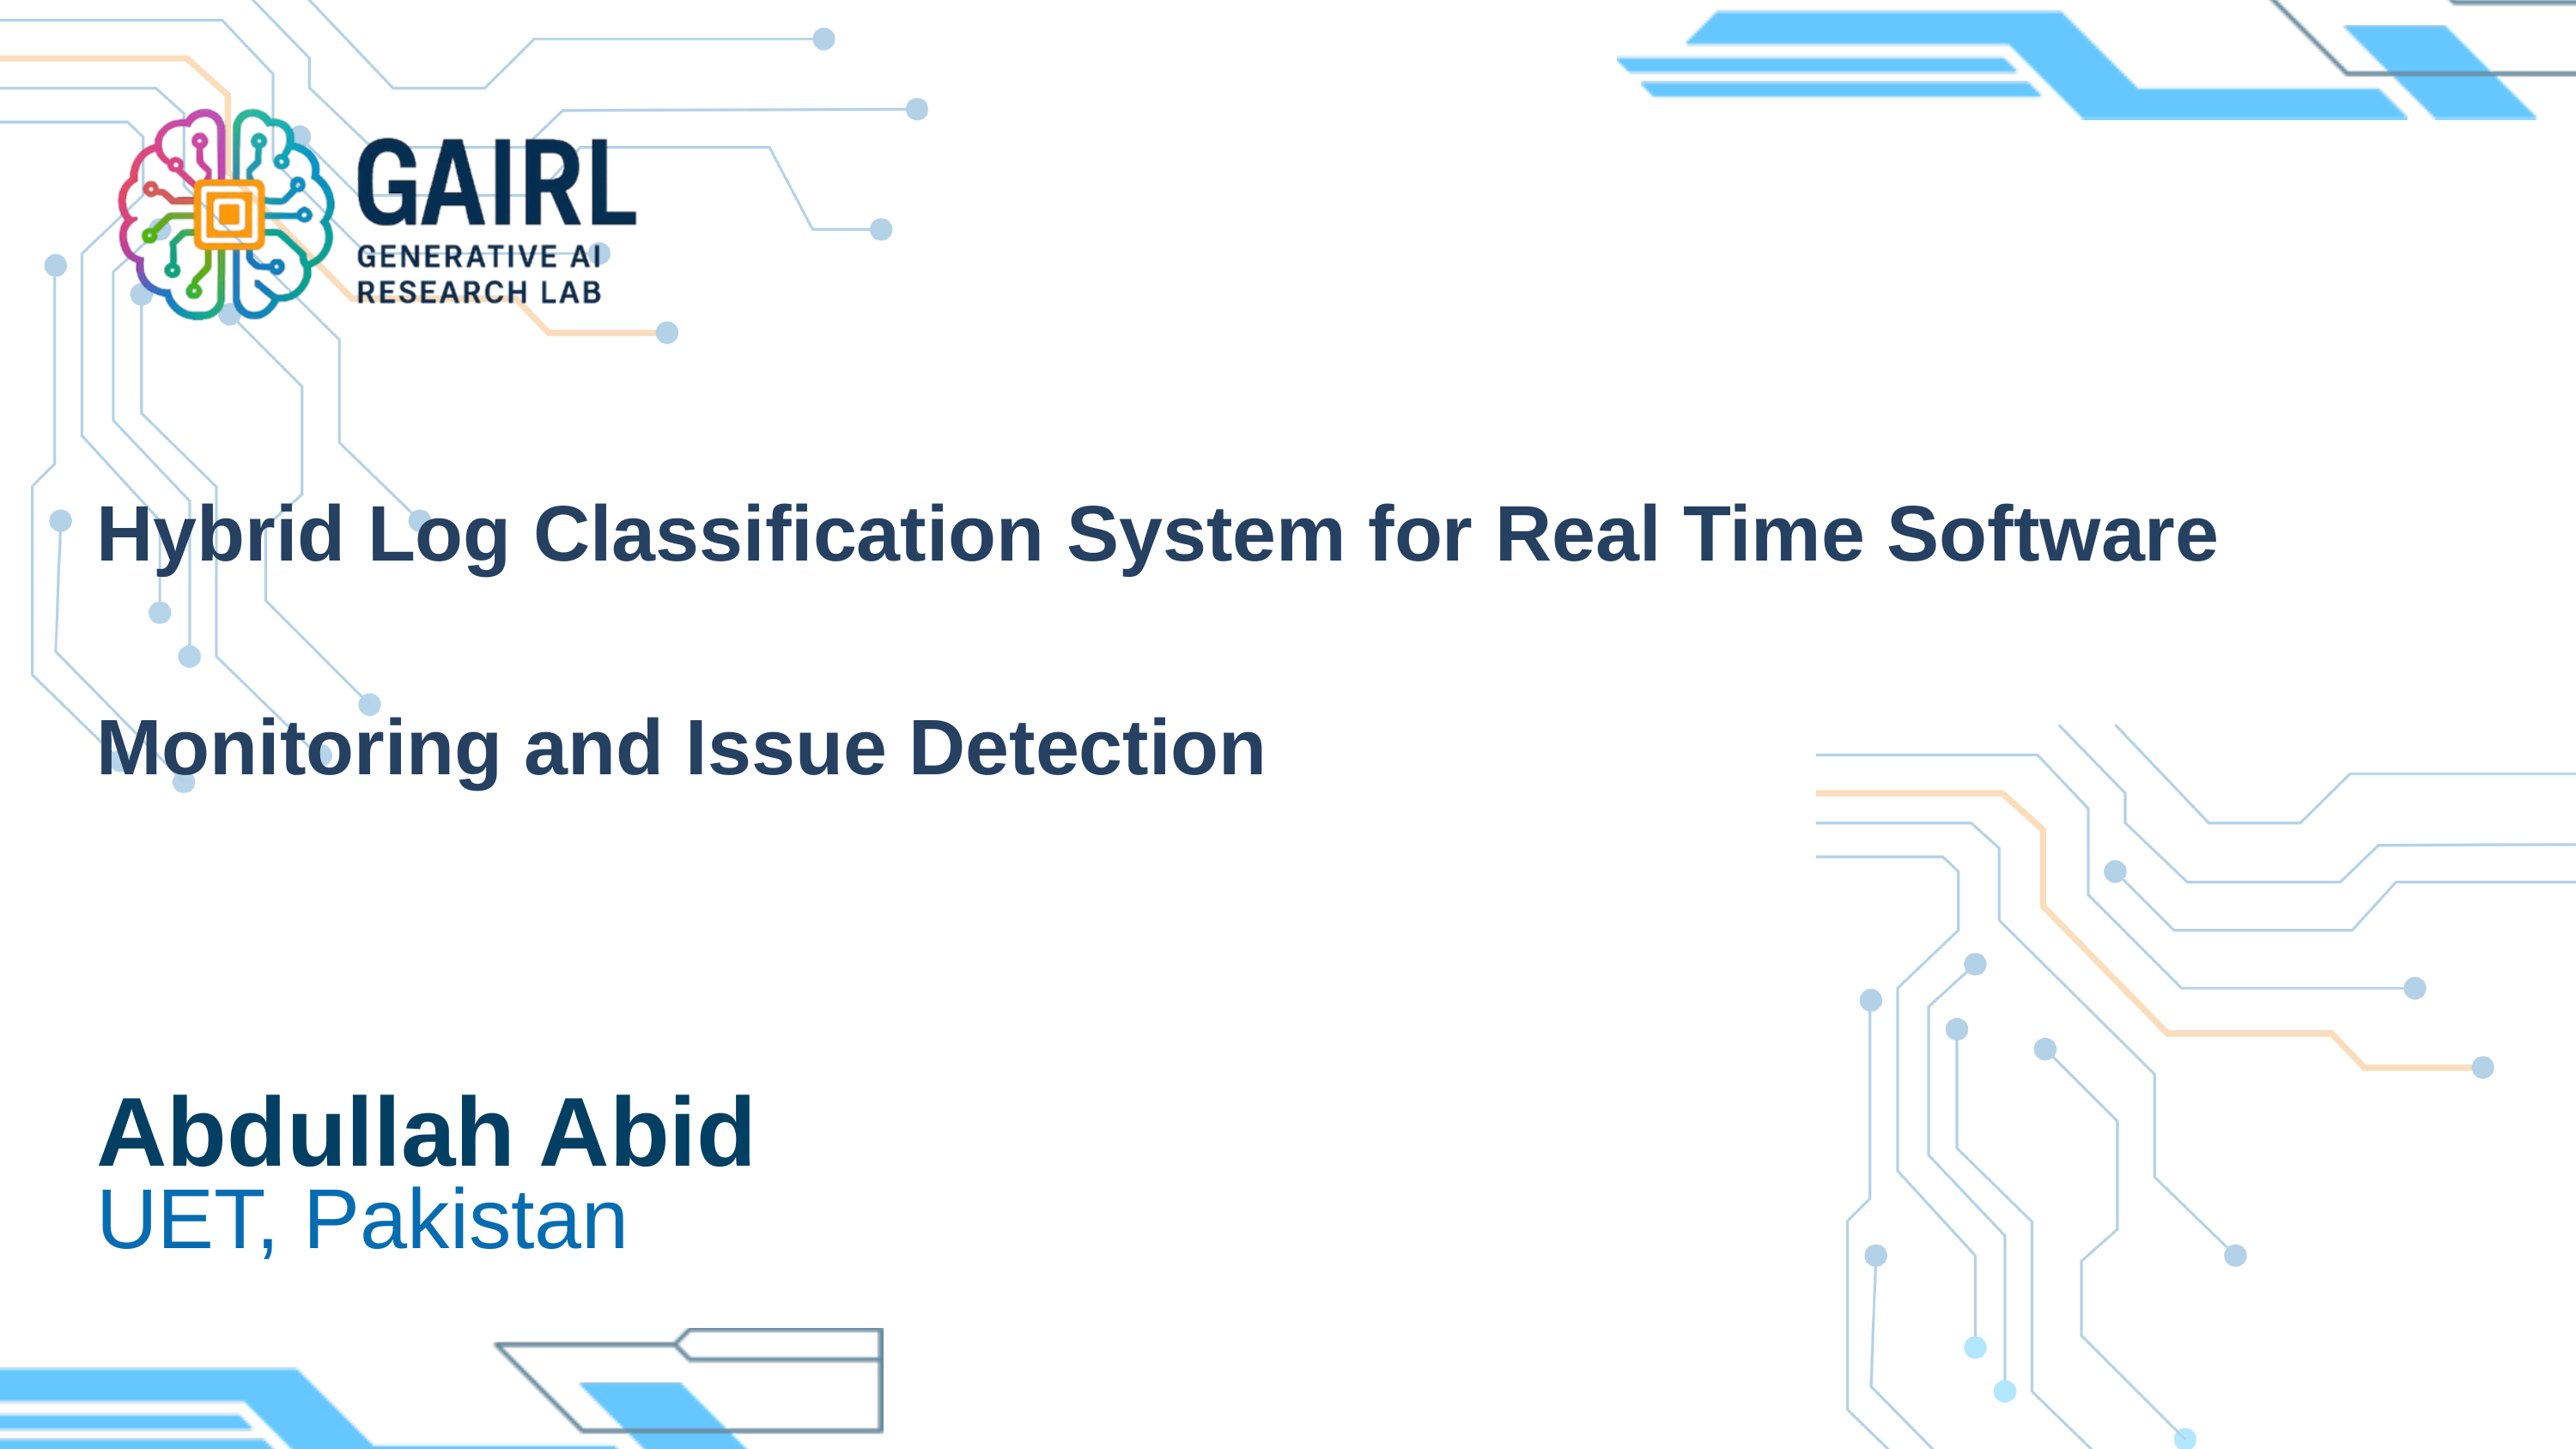

Hybrid Log Classification System for Real Time Software Monitoring and Issue Detection

Abdullah Abid
UET, Pakistan